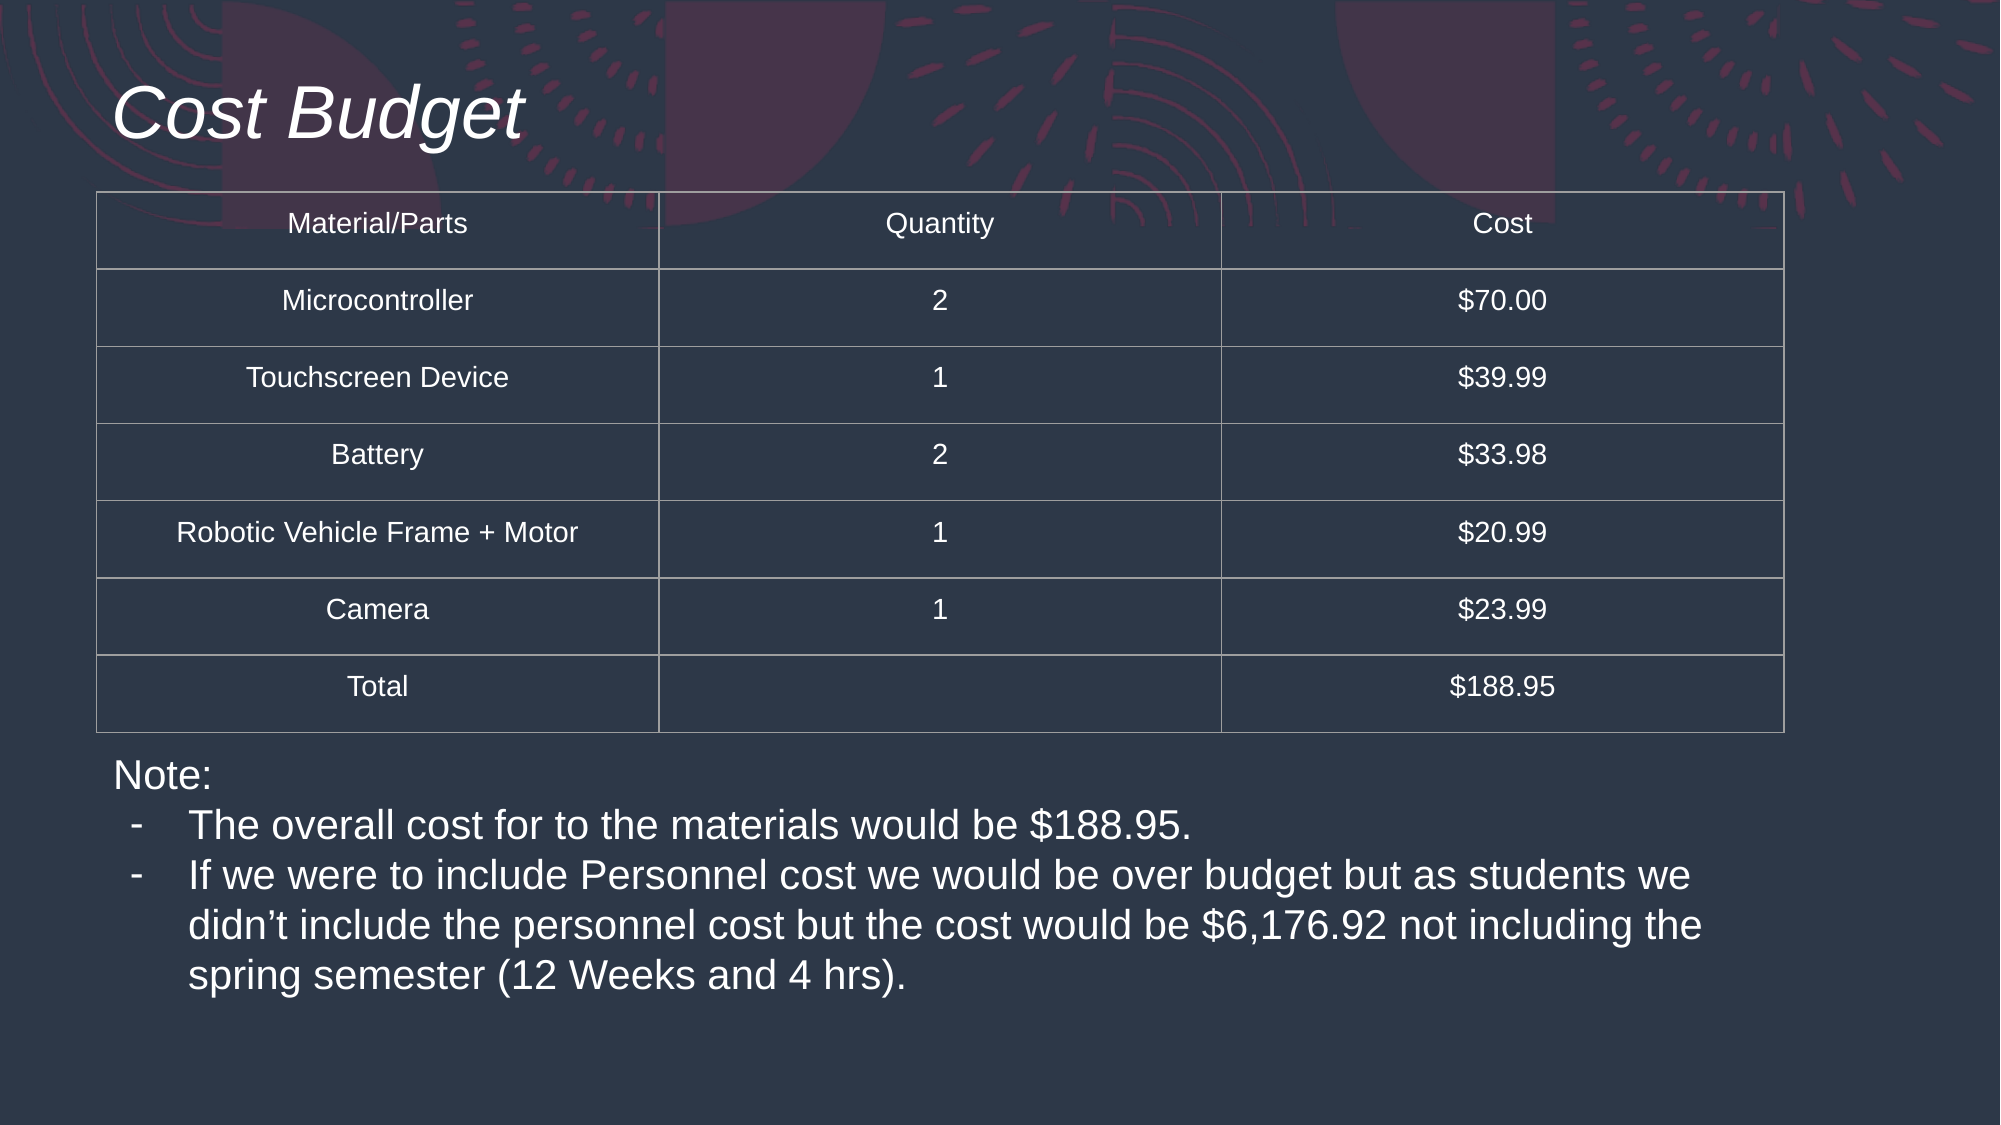

Cost Budget
| Material/Parts | Quantity | Cost |
| --- | --- | --- |
| Microcontroller | 2 | $70.00 |
| Touchscreen Device | 1 | $39.99 |
| Battery | 2 | $33.98 |
| Robotic Vehicle Frame + Motor | 1 | $20.99 |
| Camera | 1 | $23.99 |
| Total |  | $188.95 |
Note:
The overall cost for to the materials would be $188.95.
If we were to include Personnel cost we would be over budget but as students we didn’t include the personnel cost but the cost would be $6,176.92 not including the spring semester (12 Weeks and 4 hrs).